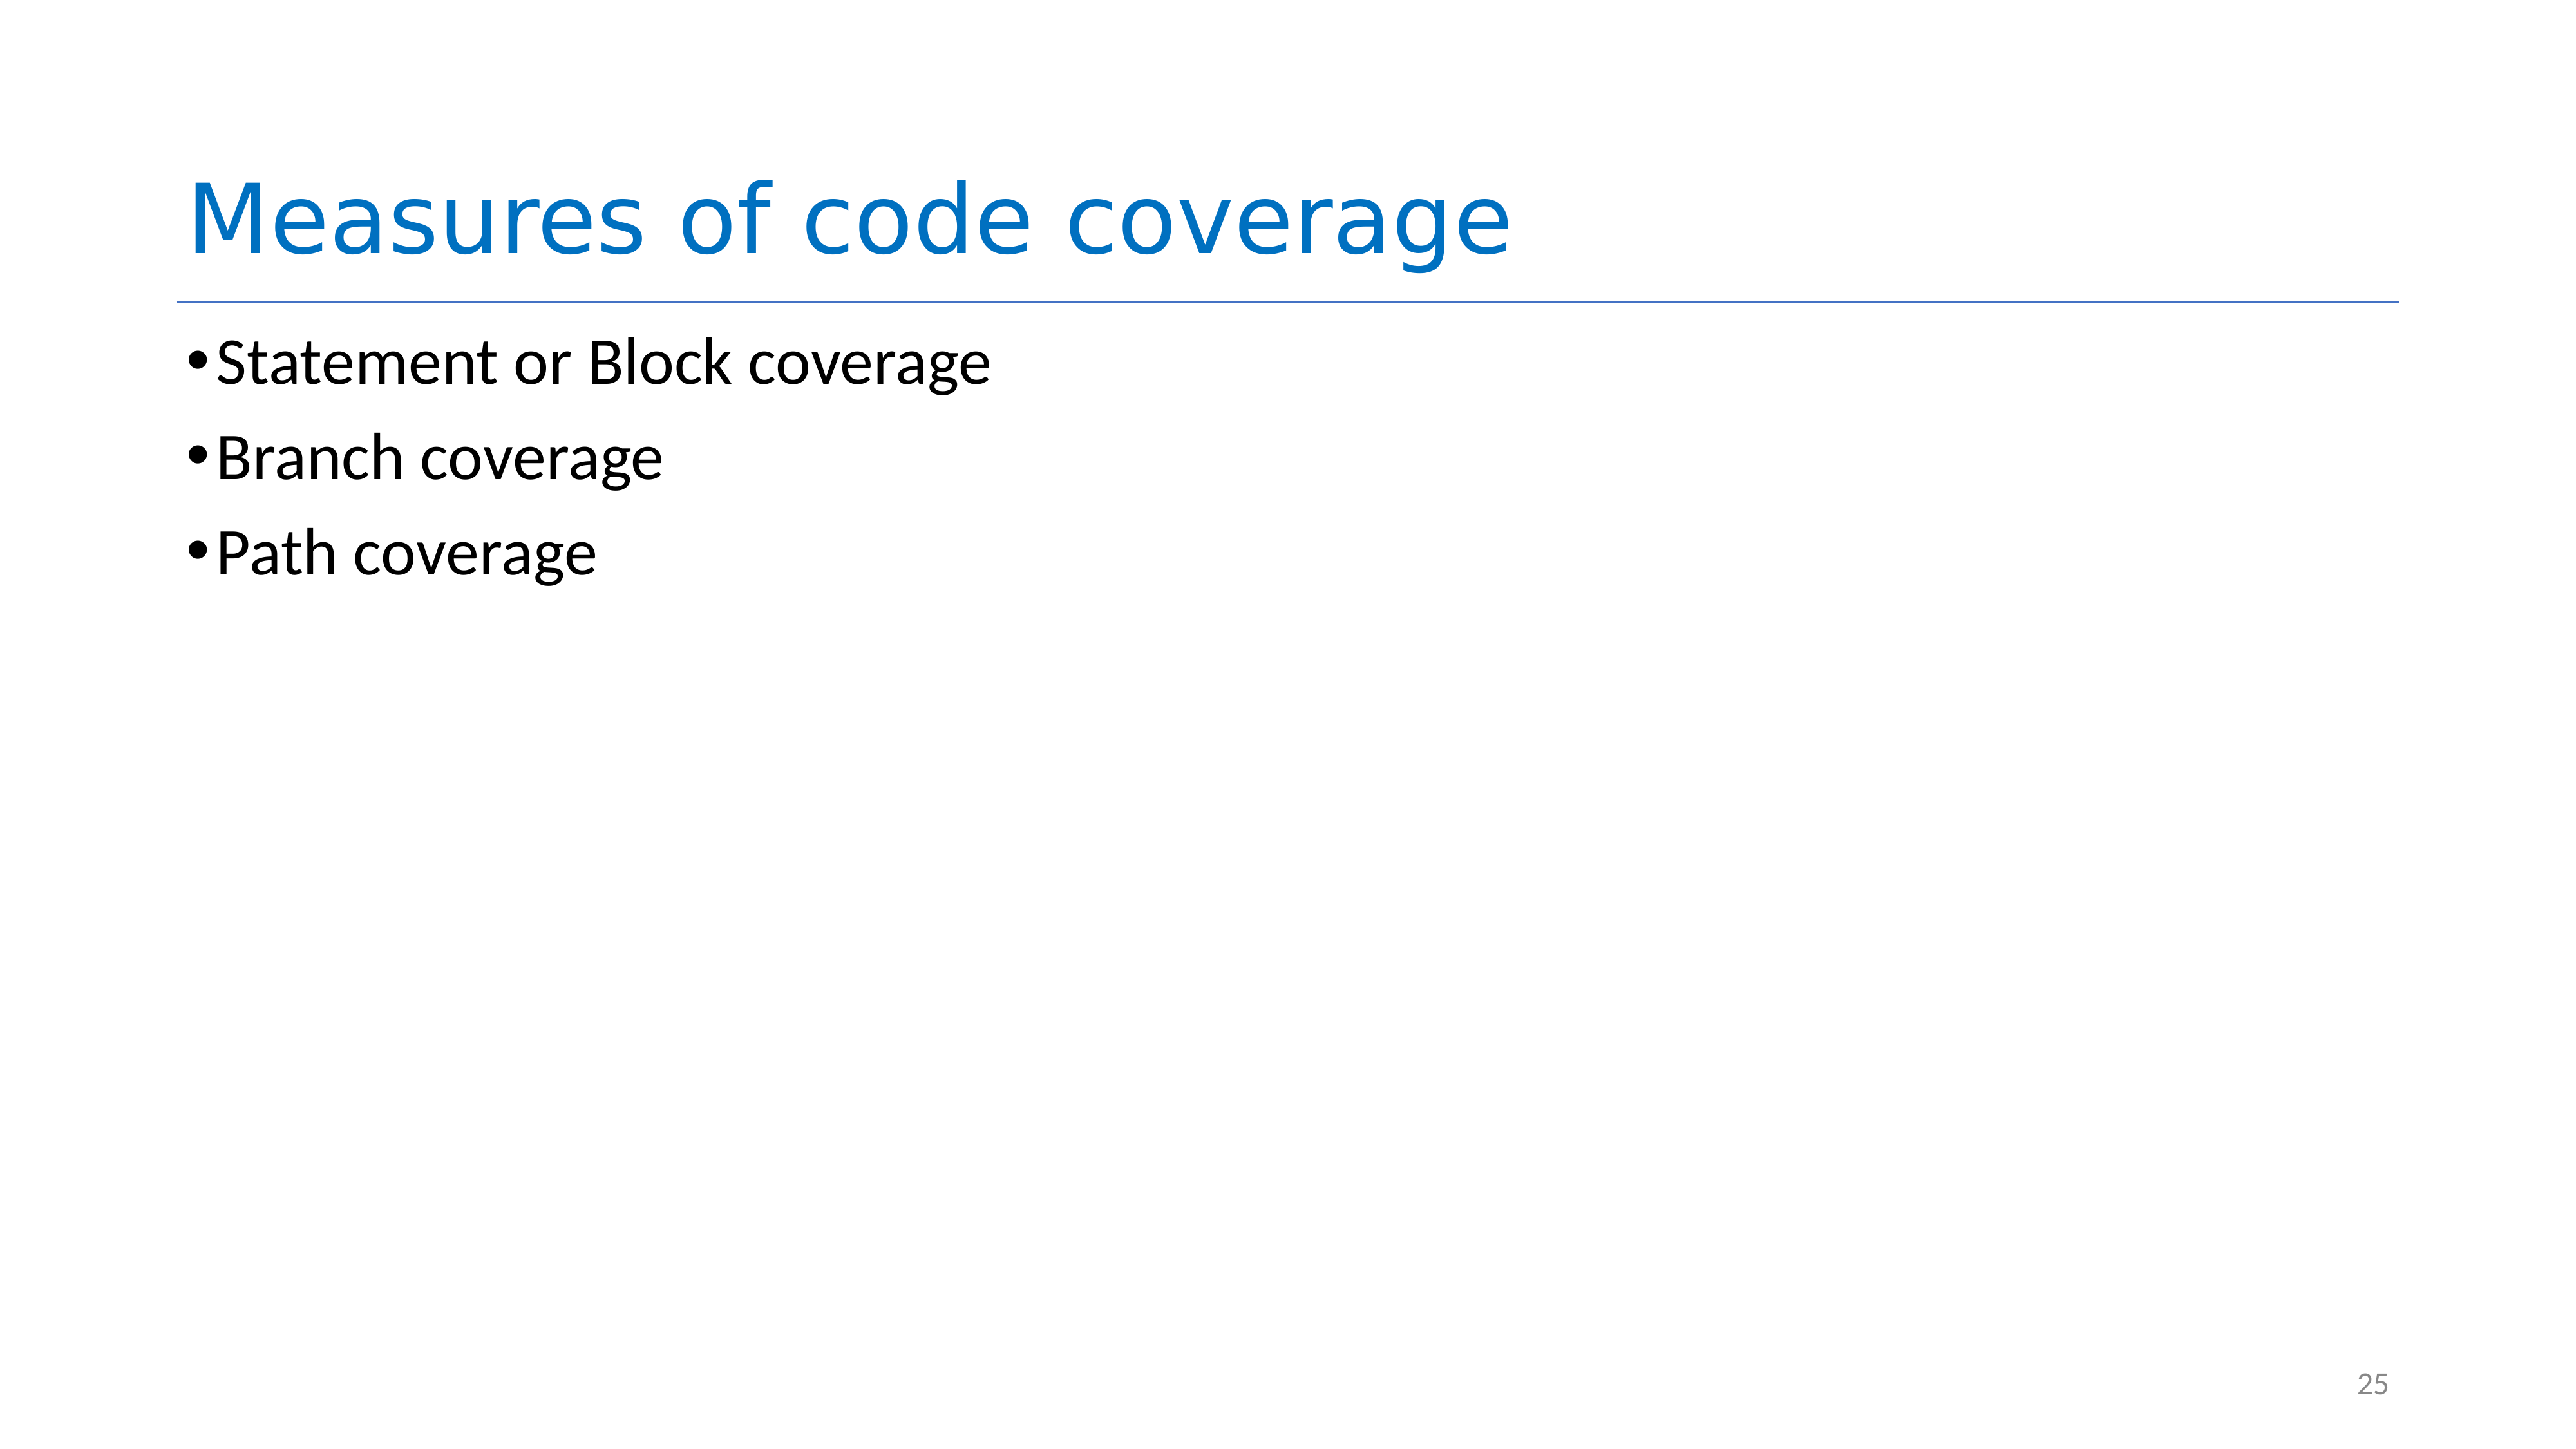

# Measures of code coverage
Statement or Block coverage
Branch coverage
Path coverage
25